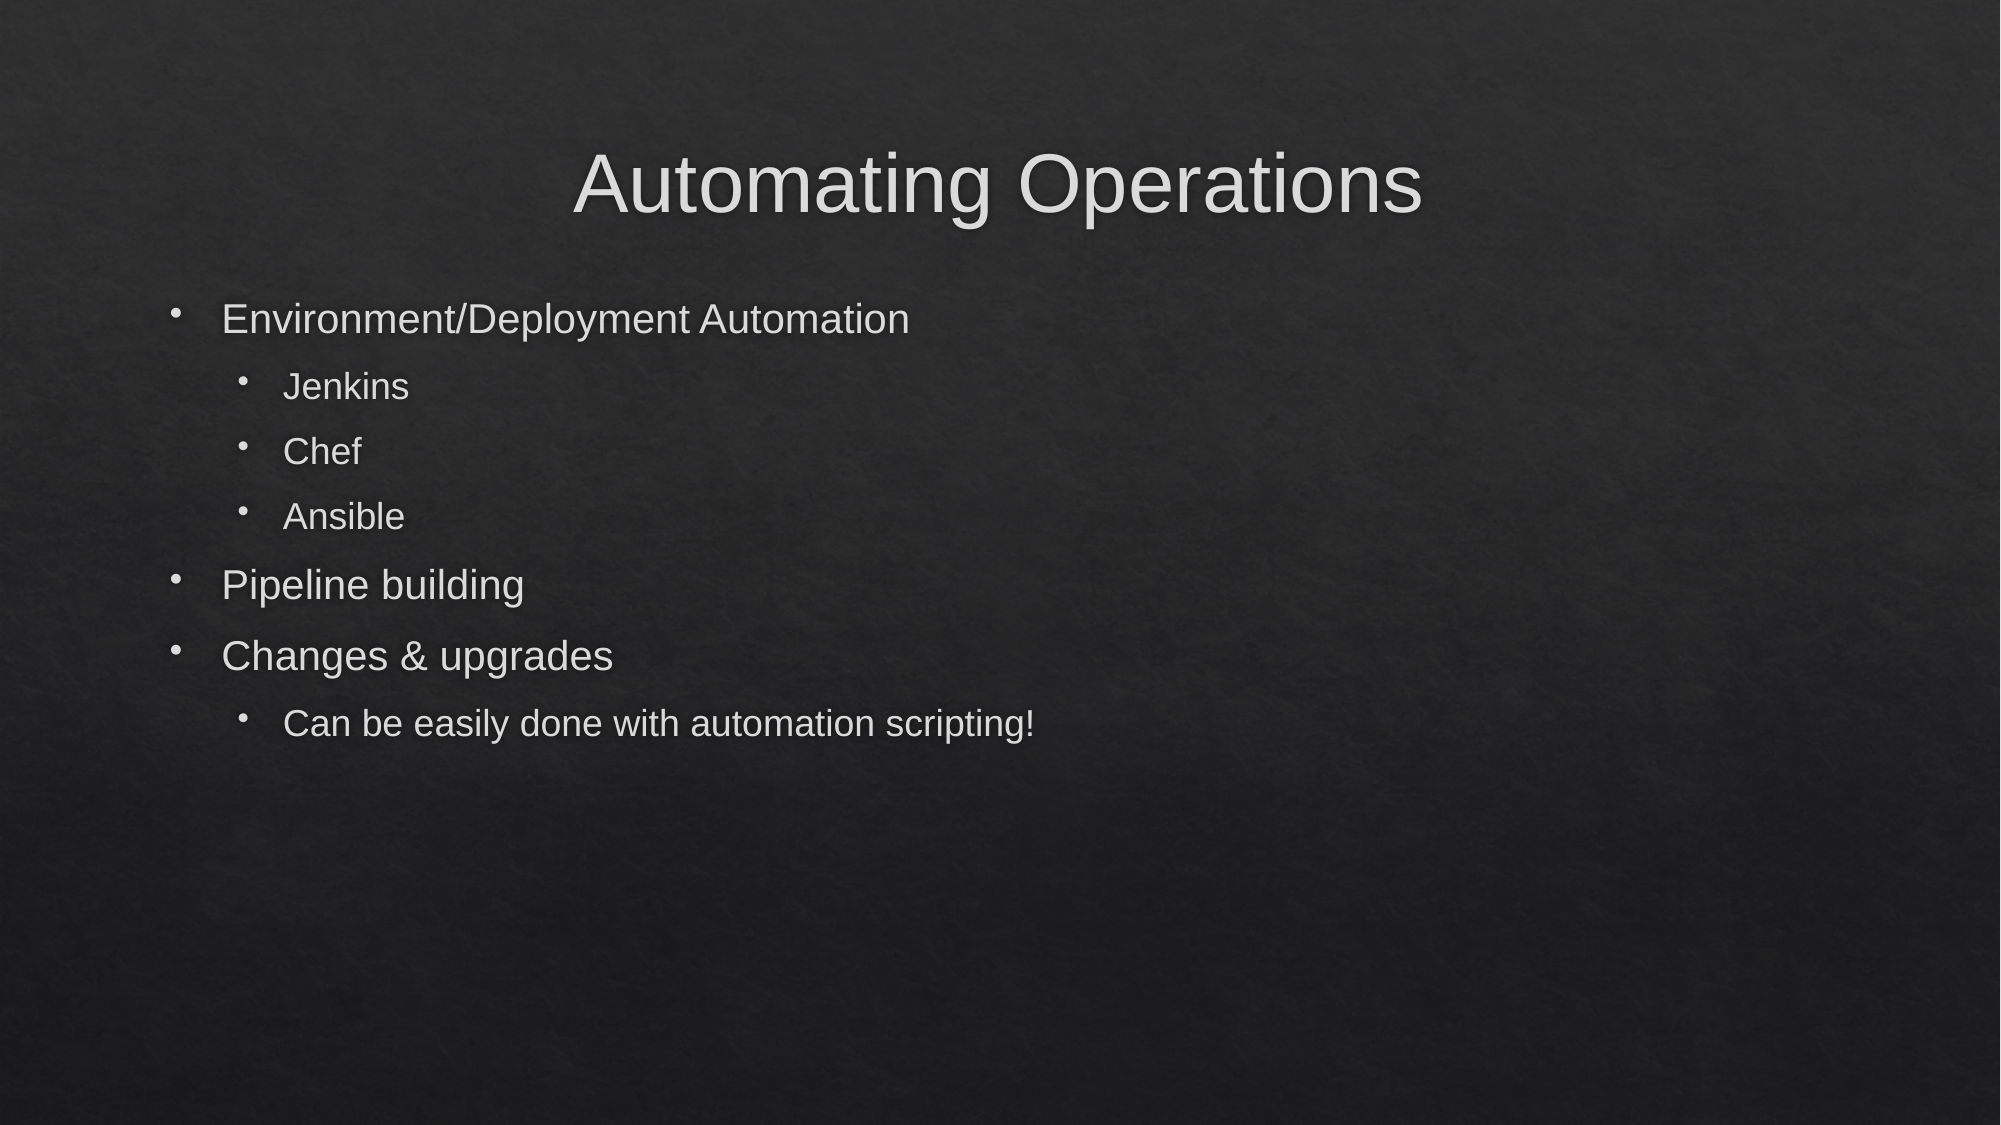

# Automating Operations
Environment/Deployment Automation
Jenkins
Chef
Ansible
Pipeline building
Changes & upgrades
Can be easily done with automation scripting!